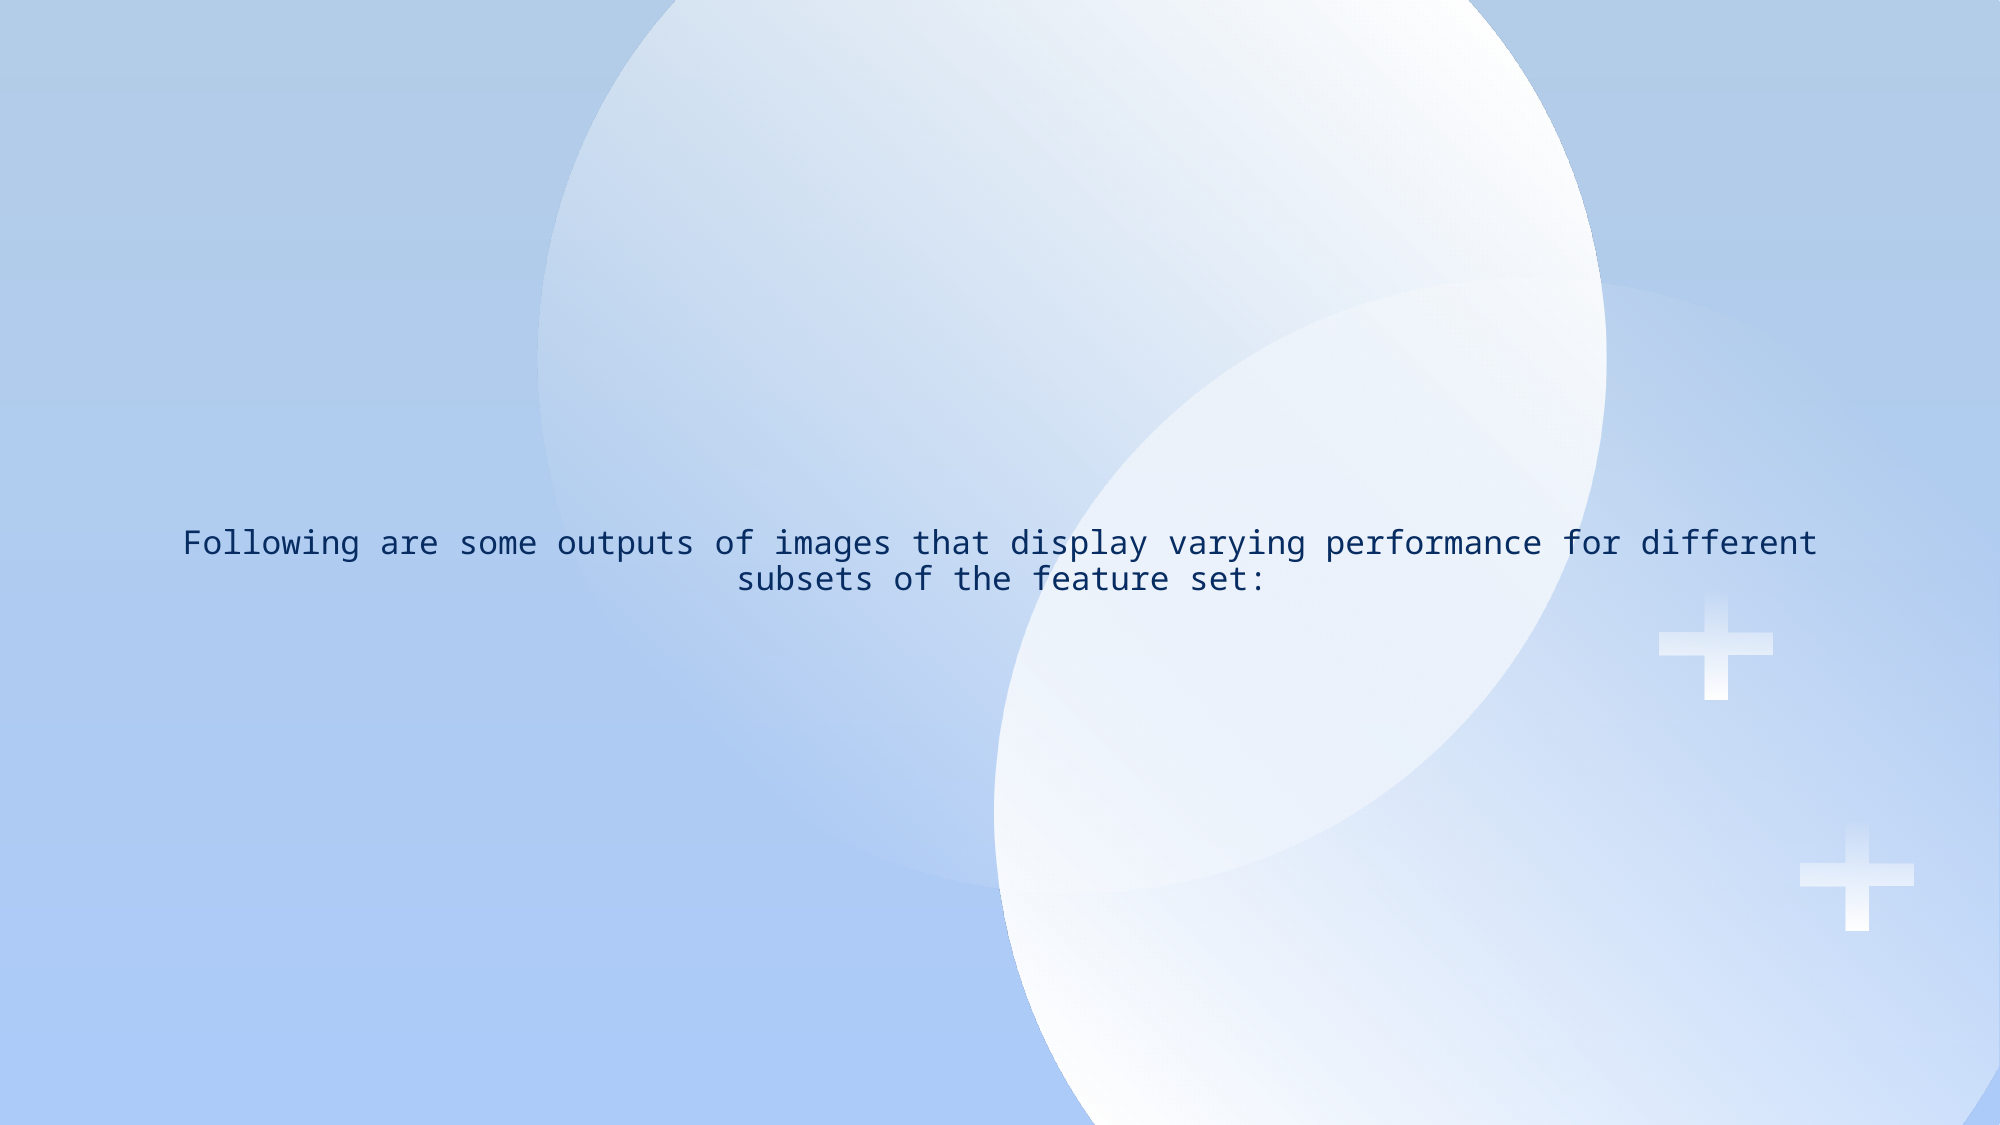

Following are some outputs of images that display varying performance for different subsets of the feature set: